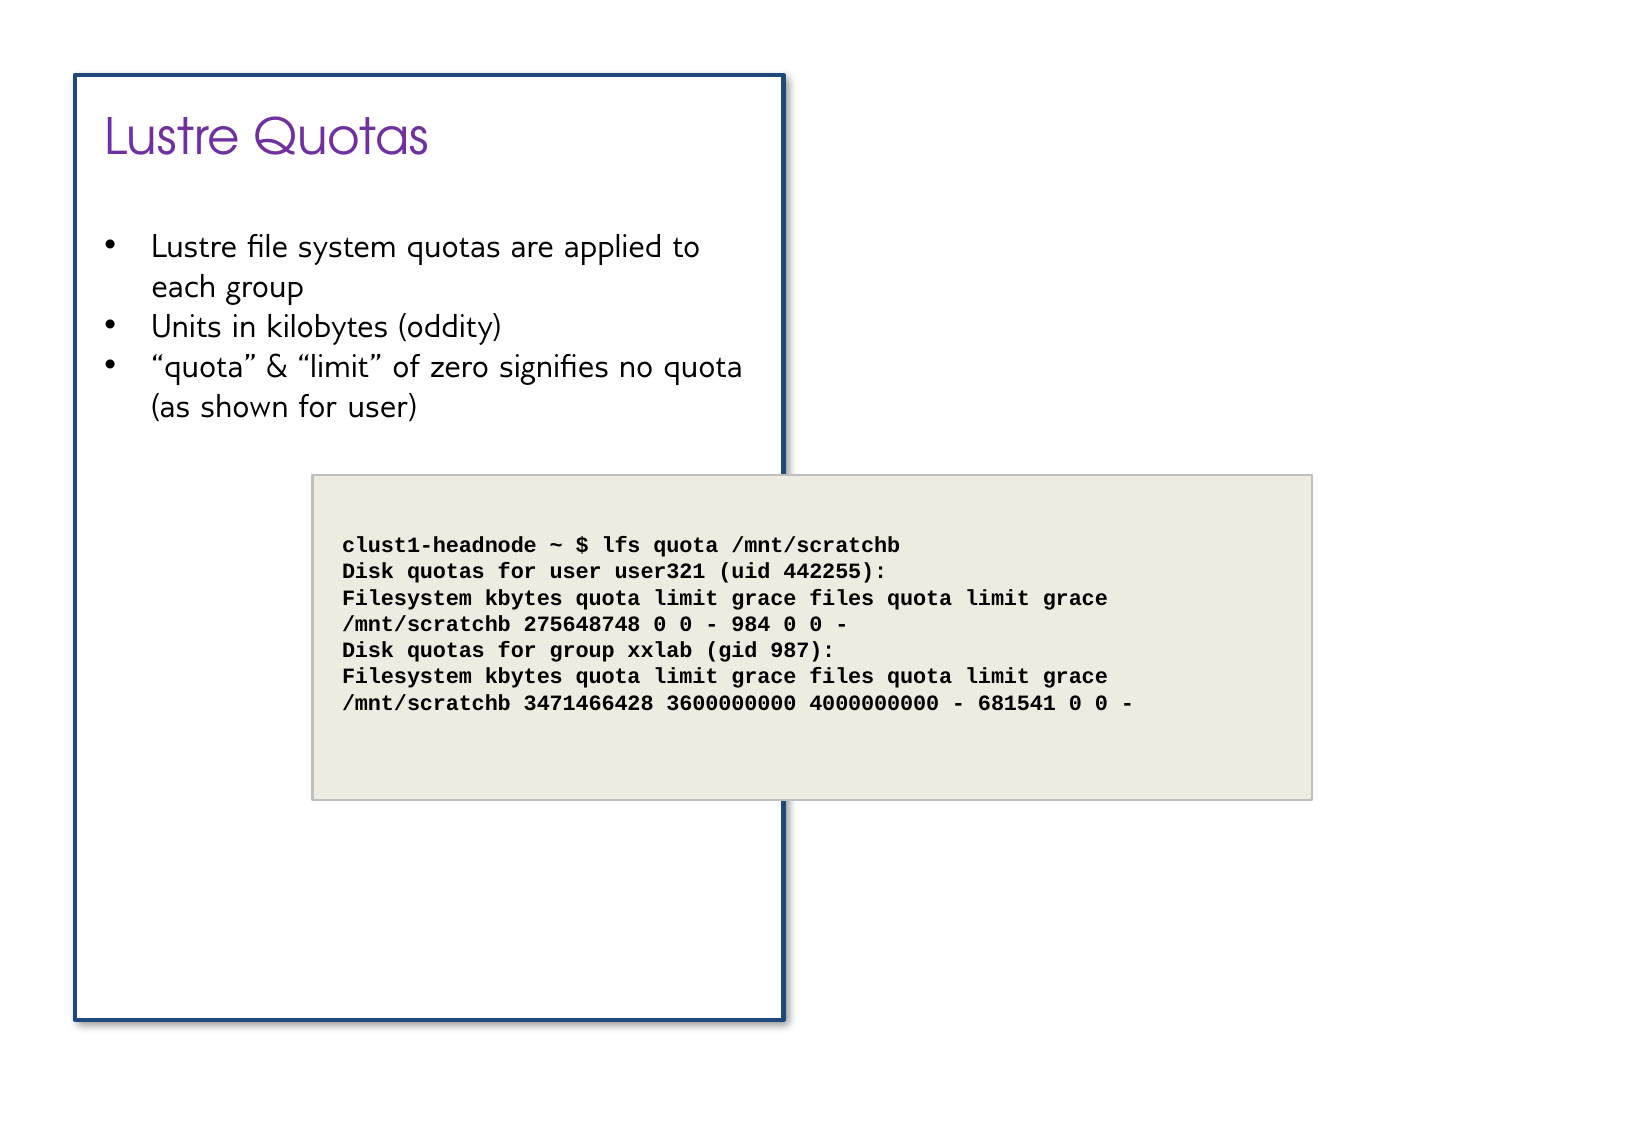

Lustre Quotas

Lustre file system quotas are applied to each group
Units in kilobytes (oddity)
“quota” & “limit” of zero signifies no quota (as shown for user)

clust1-headnode ~ $ lfs quota /mnt/scratchb
Disk quotas for user user321 (uid 442255):
Filesystem kbytes quota limit grace files quota limit grace
/mnt/scratchb 275648748 0 0 - 984 0 0 -
Disk quotas for group xxlab (gid 987):
Filesystem kbytes quota limit grace files quota limit grace
/mnt/scratchb 3471466428 3600000000 4000000000 - 681541 0 0 -